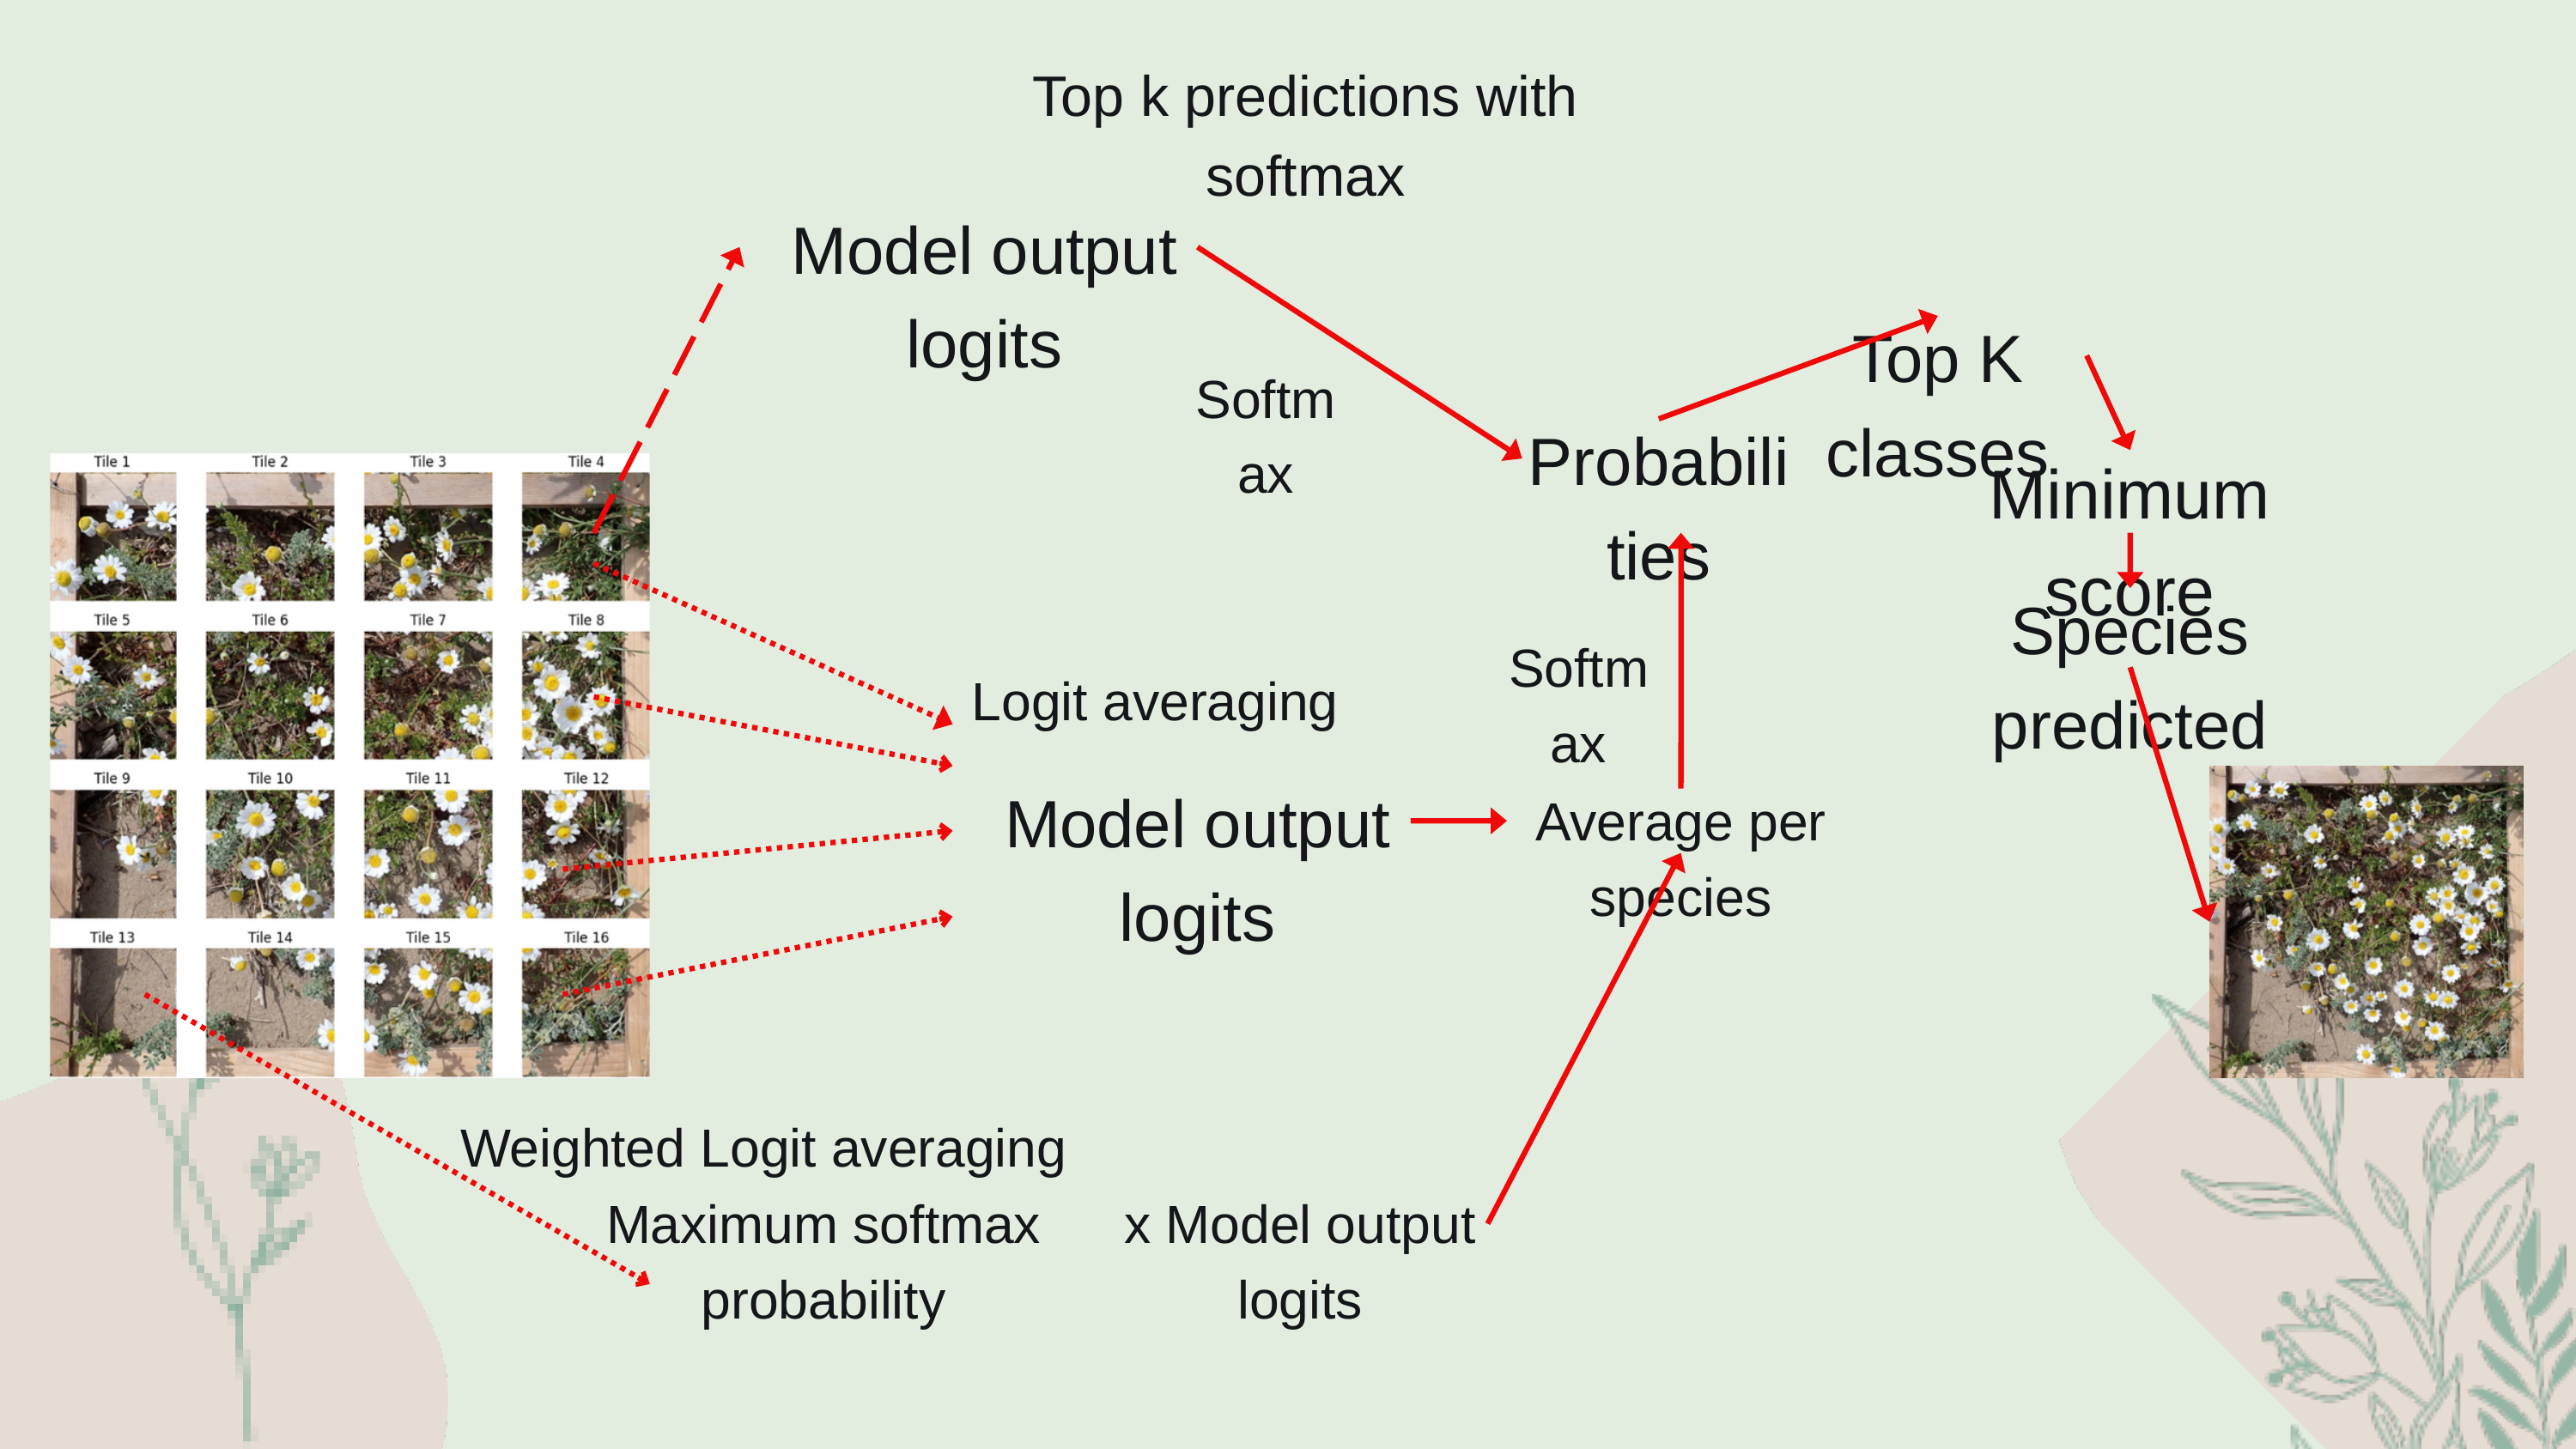

Top k predictions with softmax
Model output logits

Top K classes

Softmax

Probabilities
Minimum score

Species predicted
Softmax
Logit averaging

Model output logits
Average per species

Weighted Logit averaging
Maximum softmax probability
x Model output logits